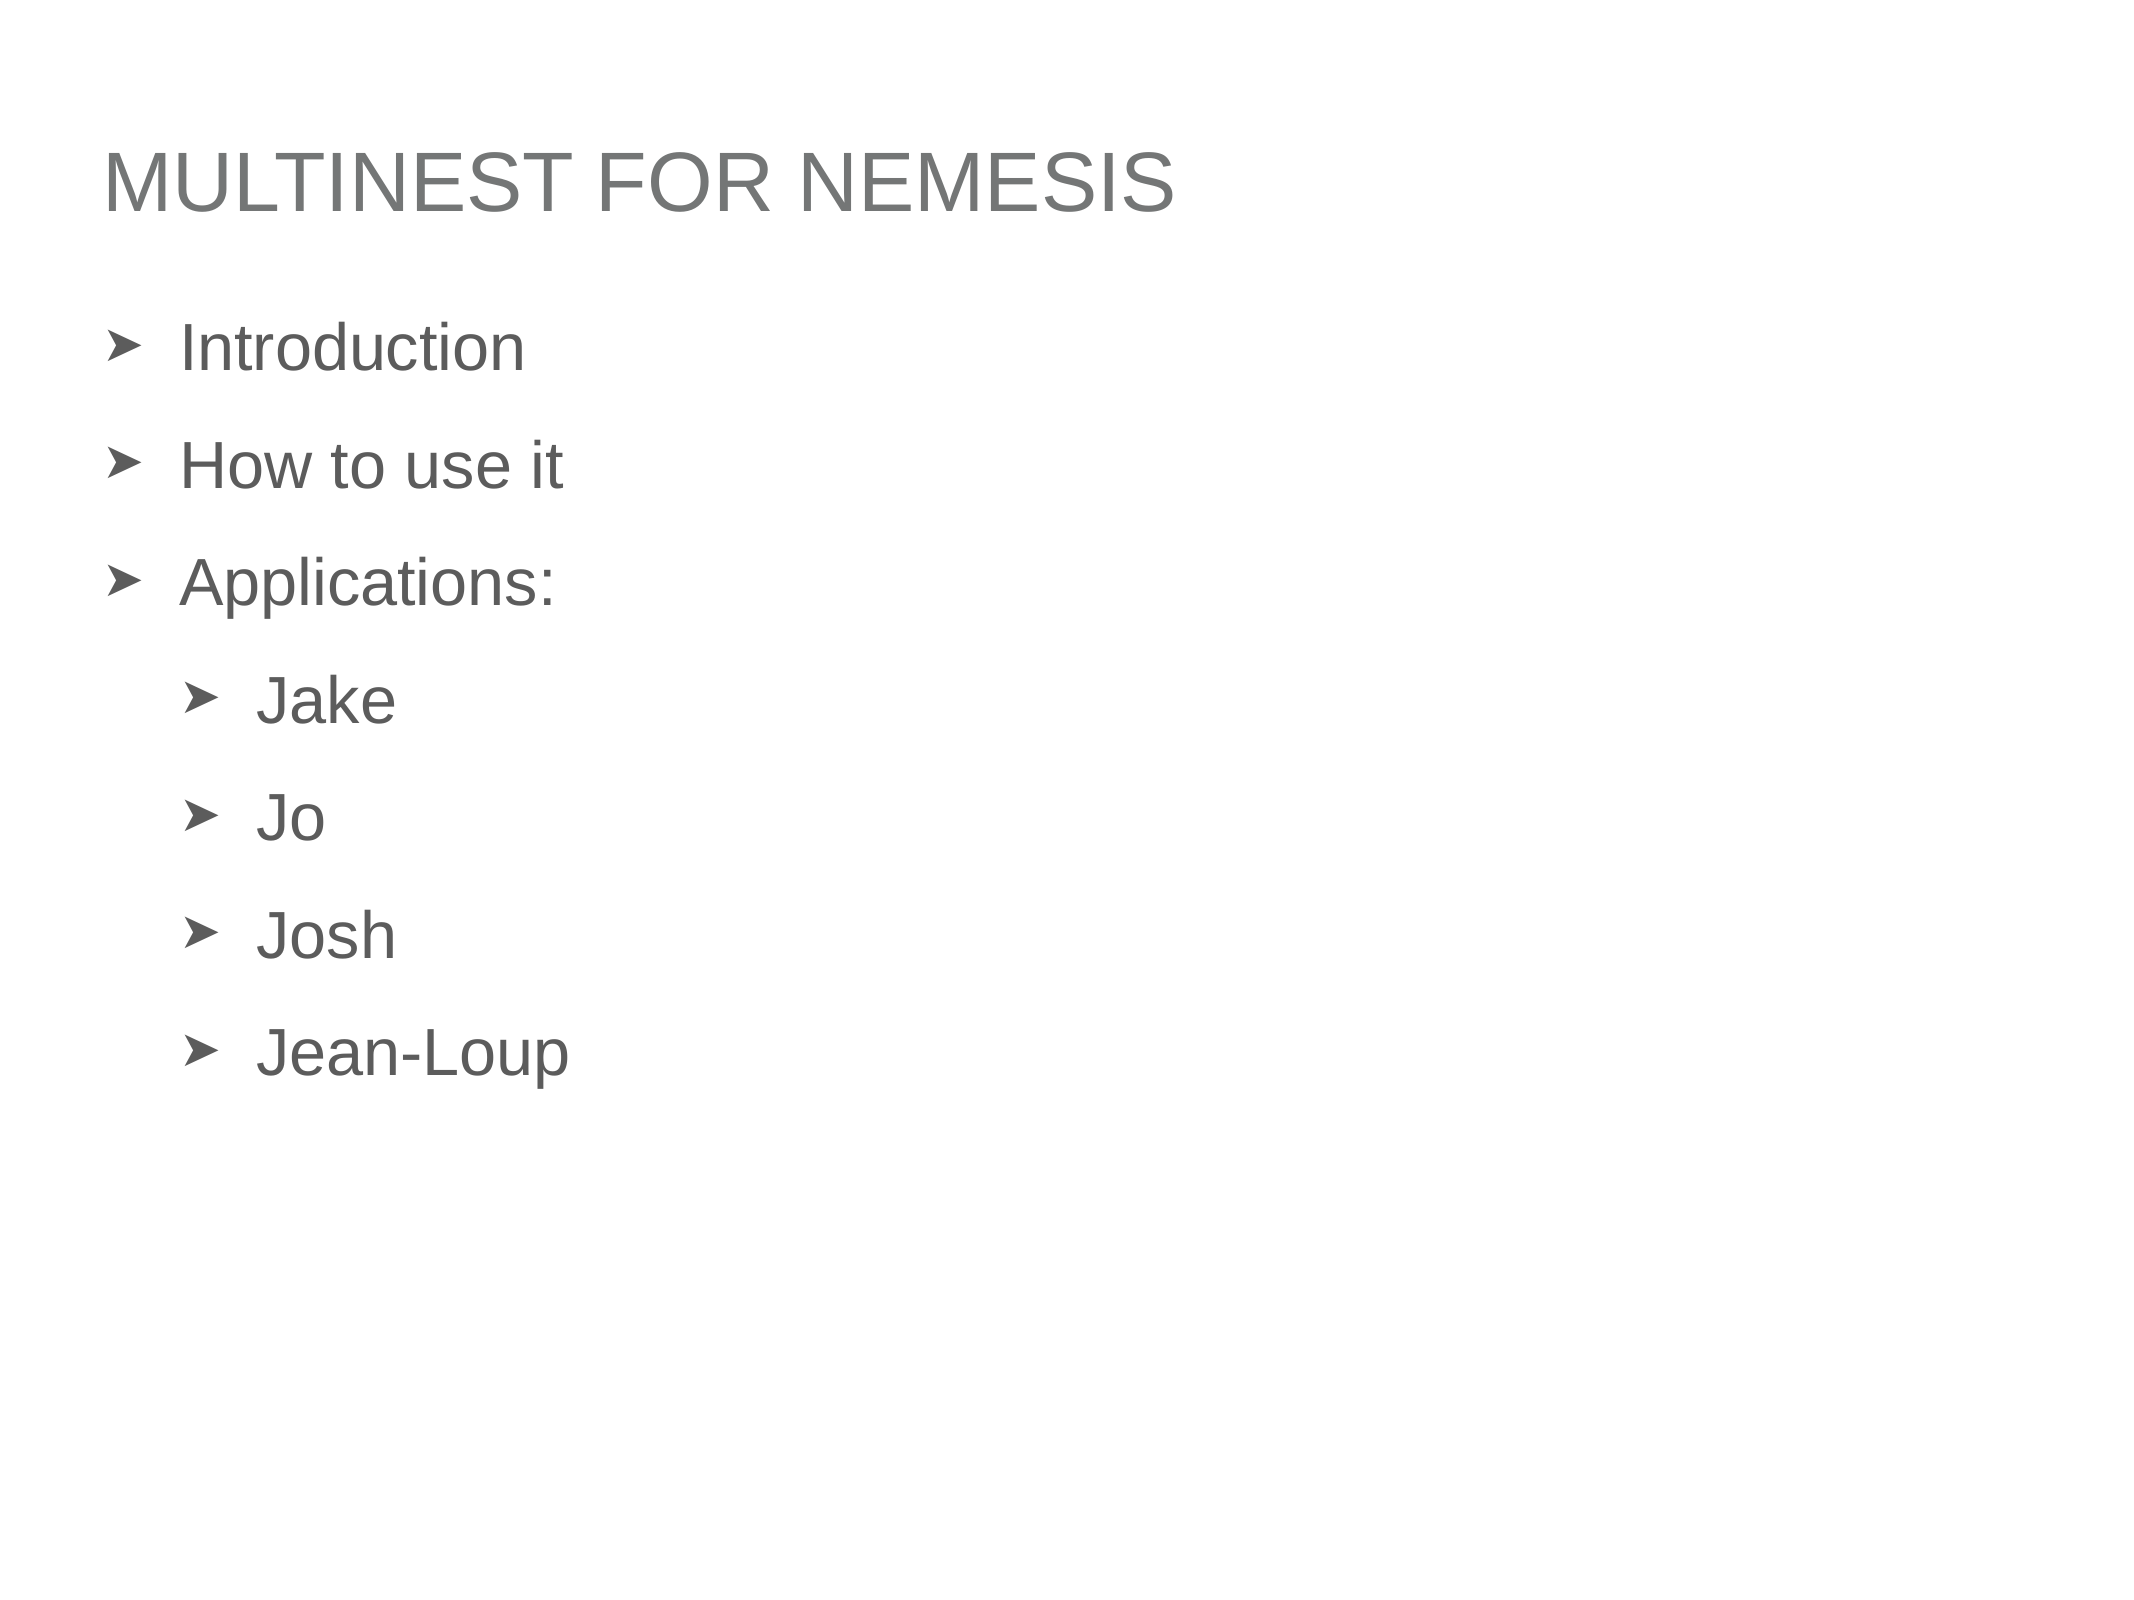

# Multinest for Nemesis

Introduction
How to use it
Applications:
Jake
Jo
Josh
Jean-Loup